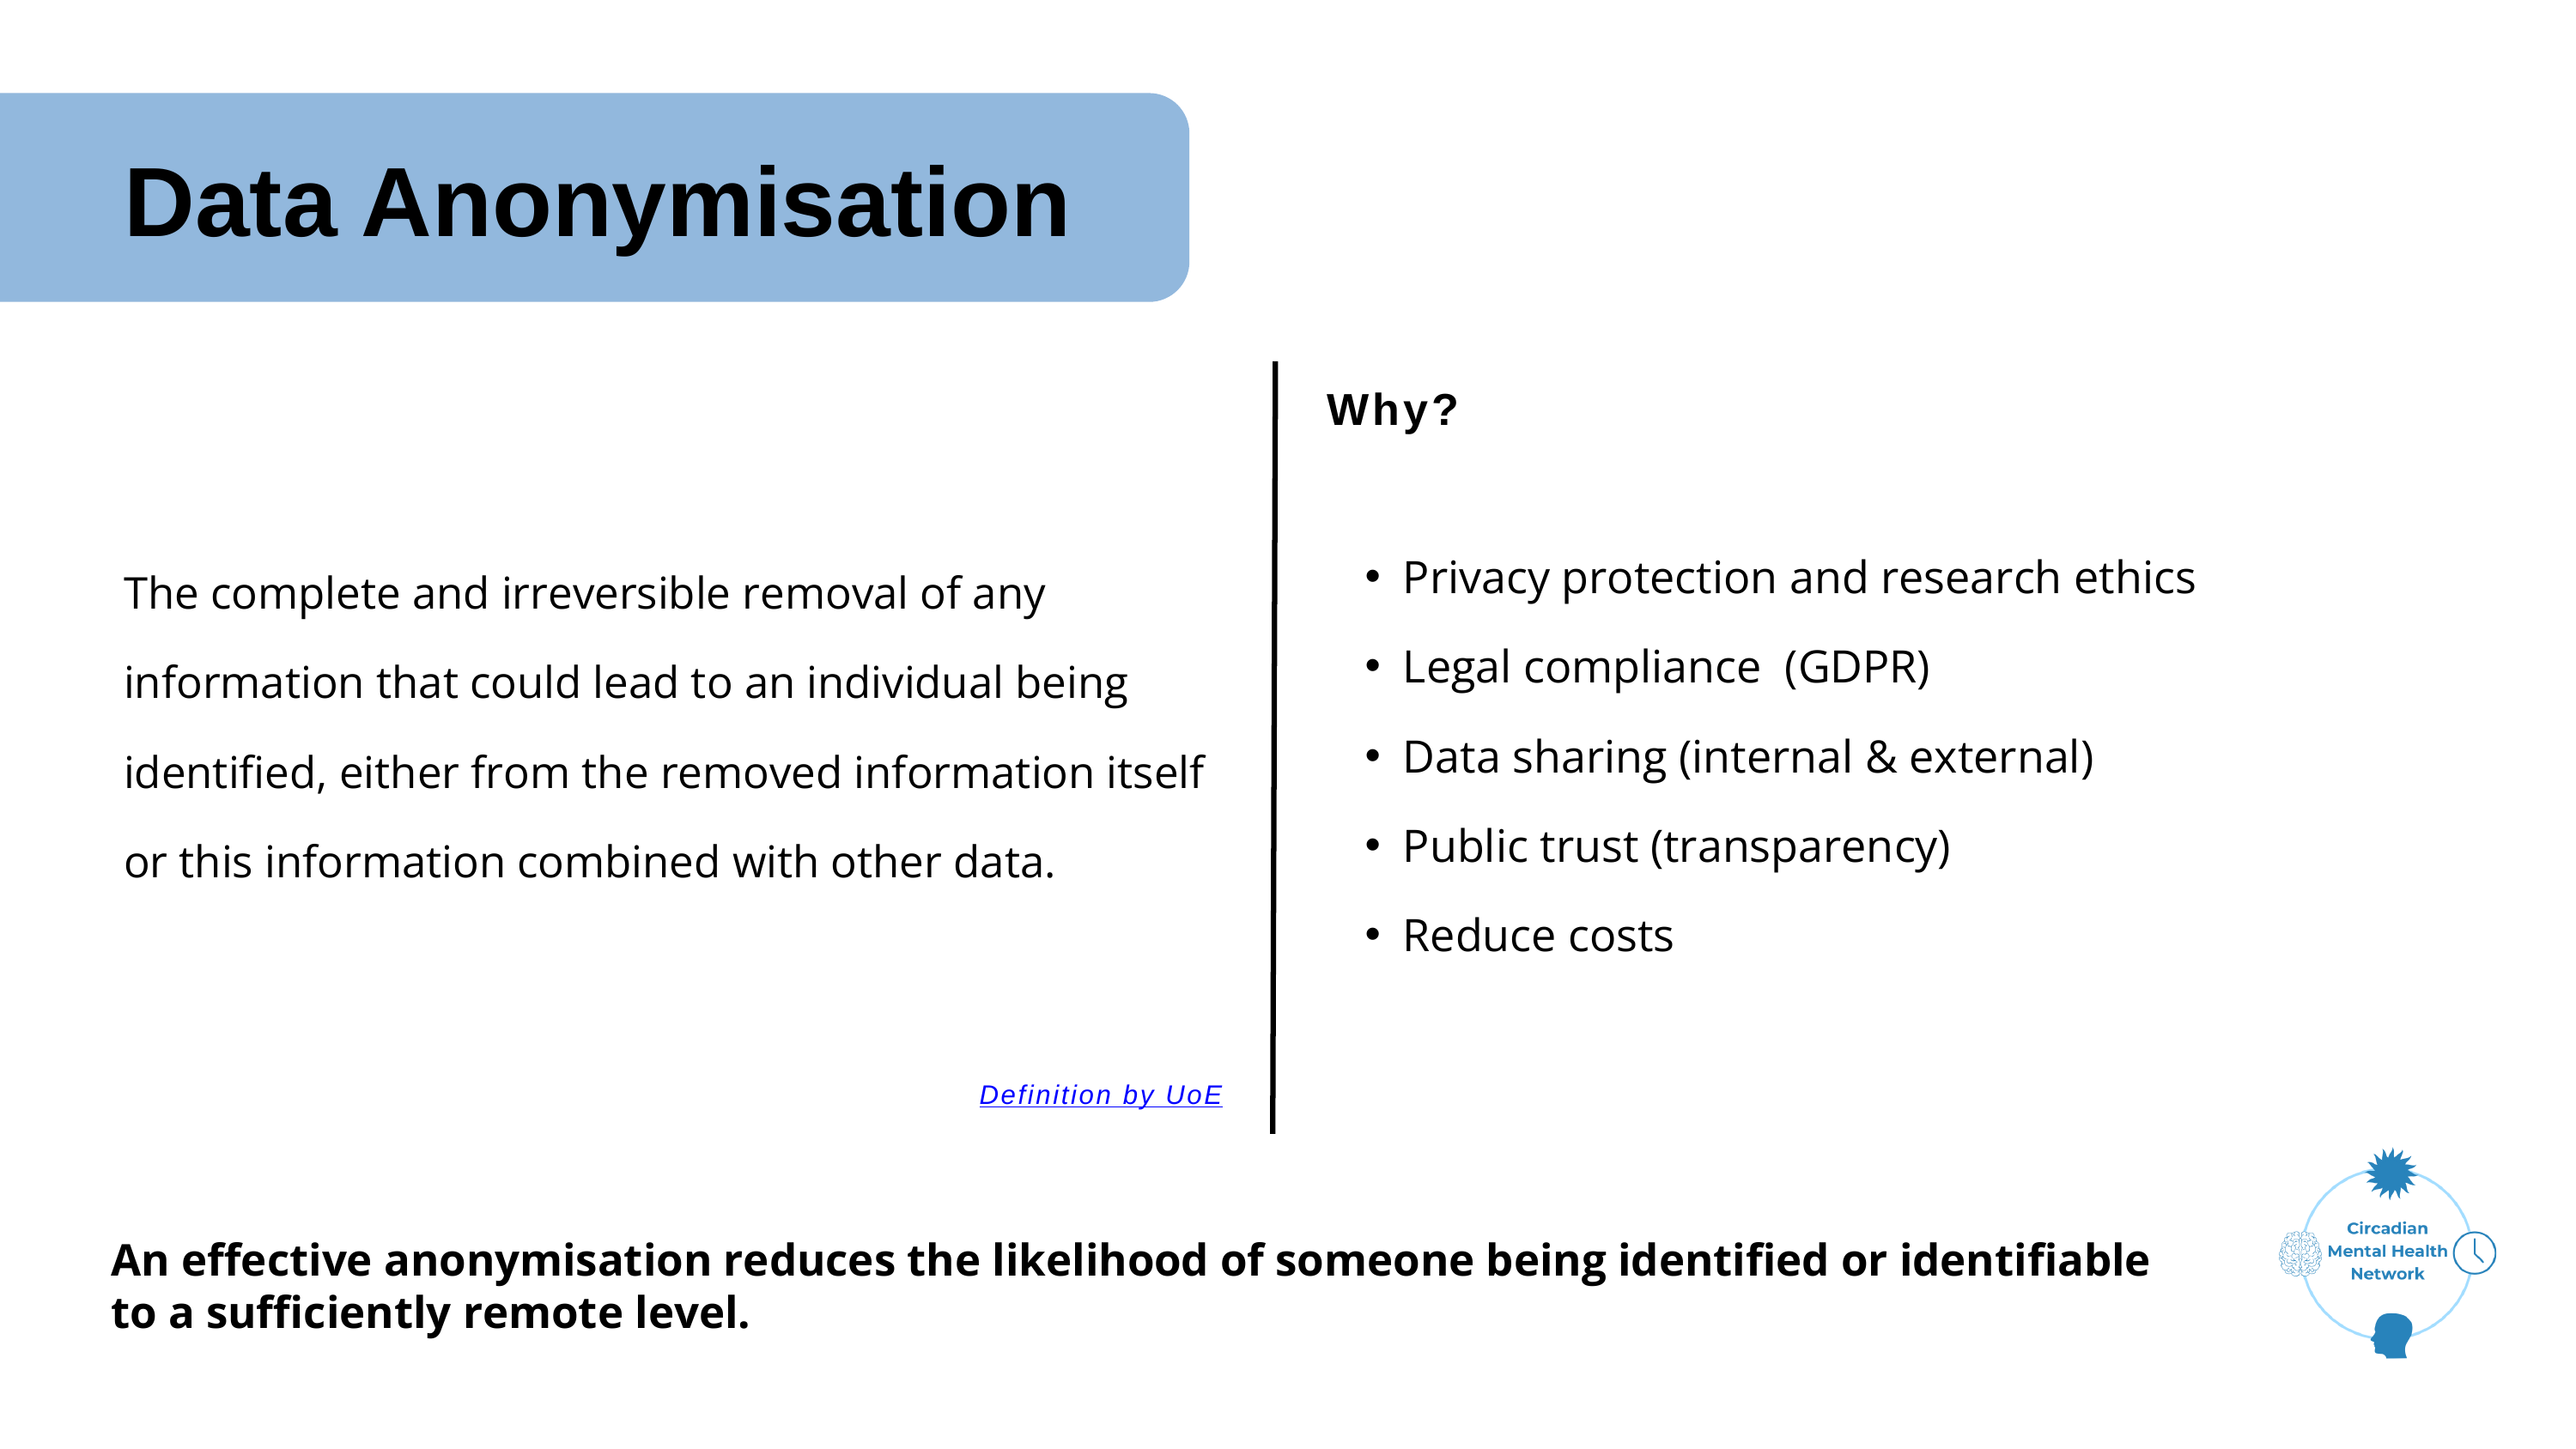

Data Anonymisation
Why?

Privacy protection and research ethics
Legal compliance  (GDPR)
Data sharing (internal & external)
Public trust (transparency)
Reduce costs
The complete and irreversible removal of any information that could lead to an individual being identified, either from the removed information itself or this information combined with other data.
Definition by UoE

An effective anonymisation reduces the likelihood of someone being identified or identifiable to a sufficiently remote level.​